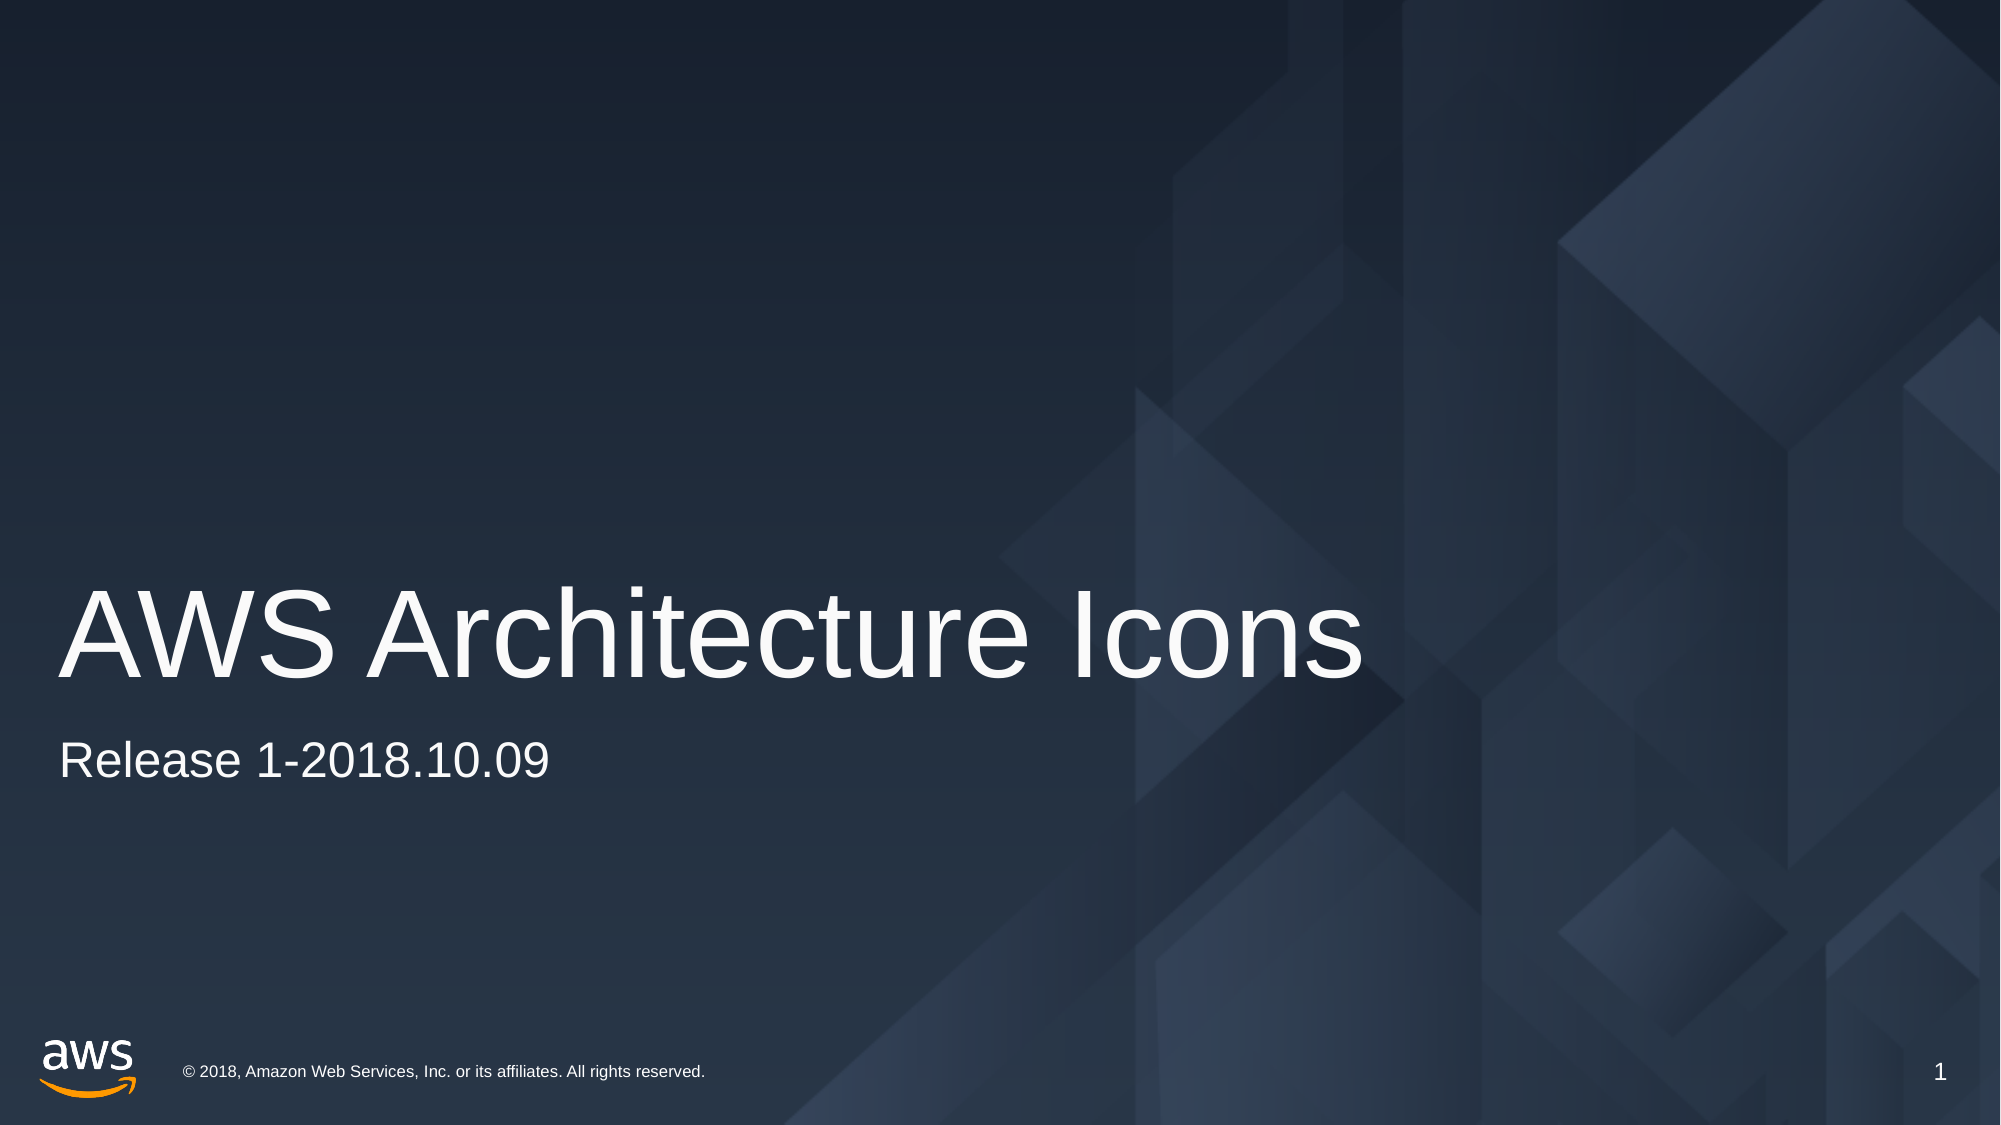

# AWS Architecture Icons
Release 1-2018.10.09
1